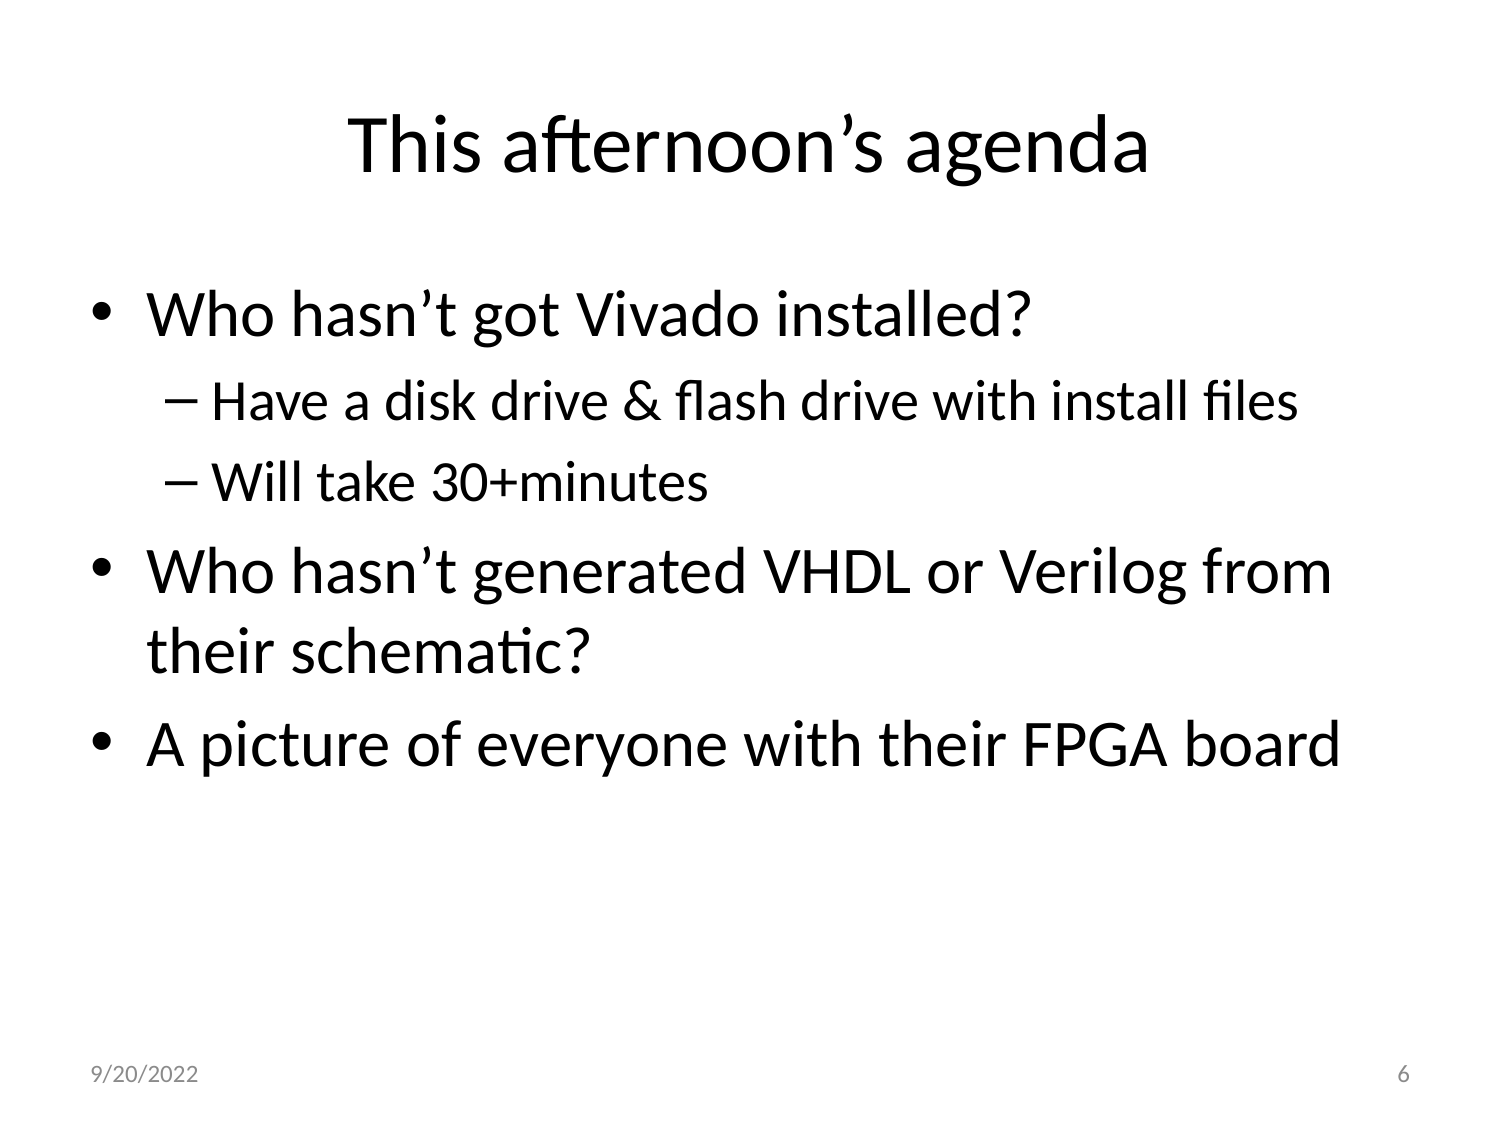

# This afternoon’s agenda
Who hasn’t got Vivado installed?
Have a disk drive & flash drive with install files
Will take 30+minutes
Who hasn’t generated VHDL or Verilog from their schematic?
A picture of everyone with their FPGA board

9/20/2022
6